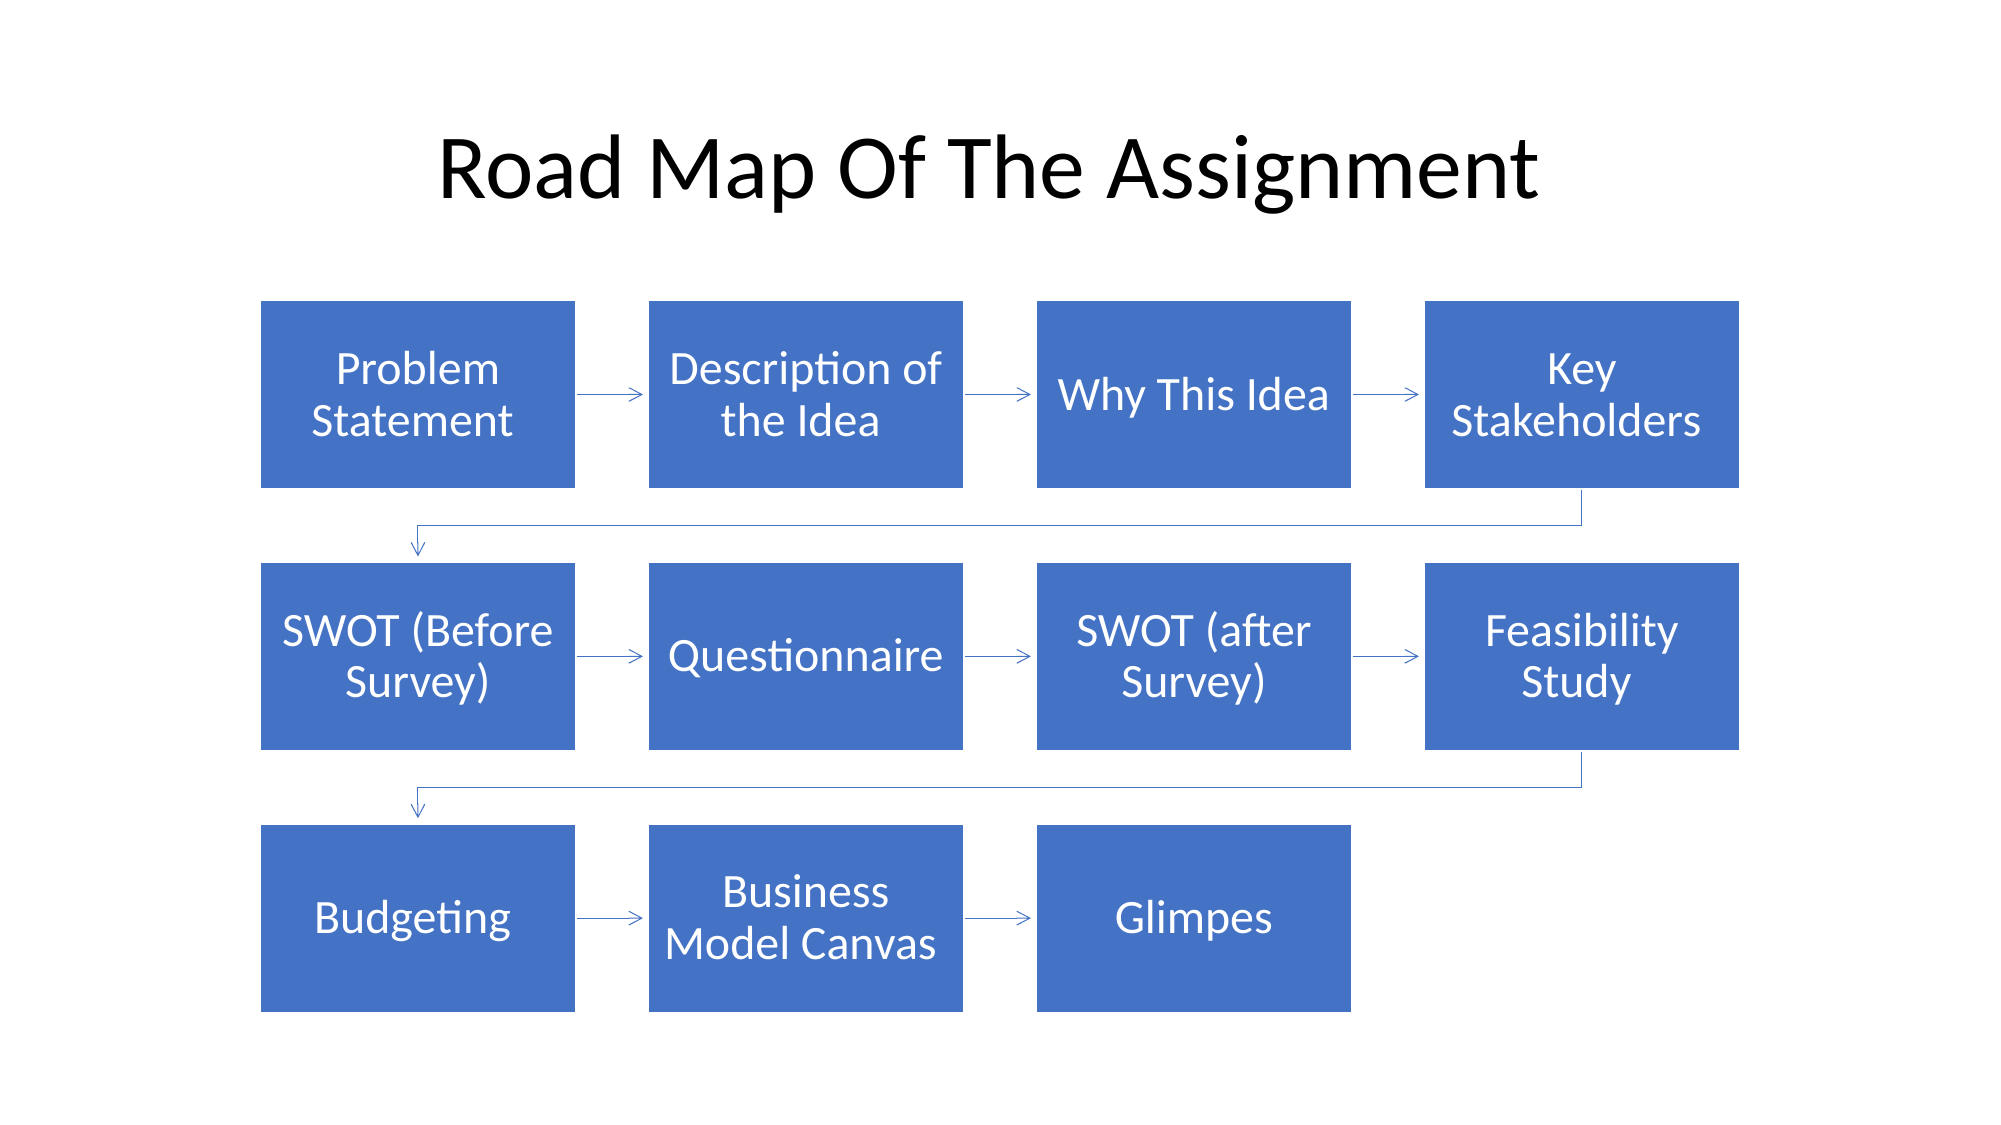

# Road Map Of The Assignment

Problem Statement

Description of the Idea

Why This Idea

Key Stakeholders

SWOT (Before Survey)

Questionnaire

SWOT (after Survey)

Feasibility Study

Budgeting

Business Model Canvas
Glimpes